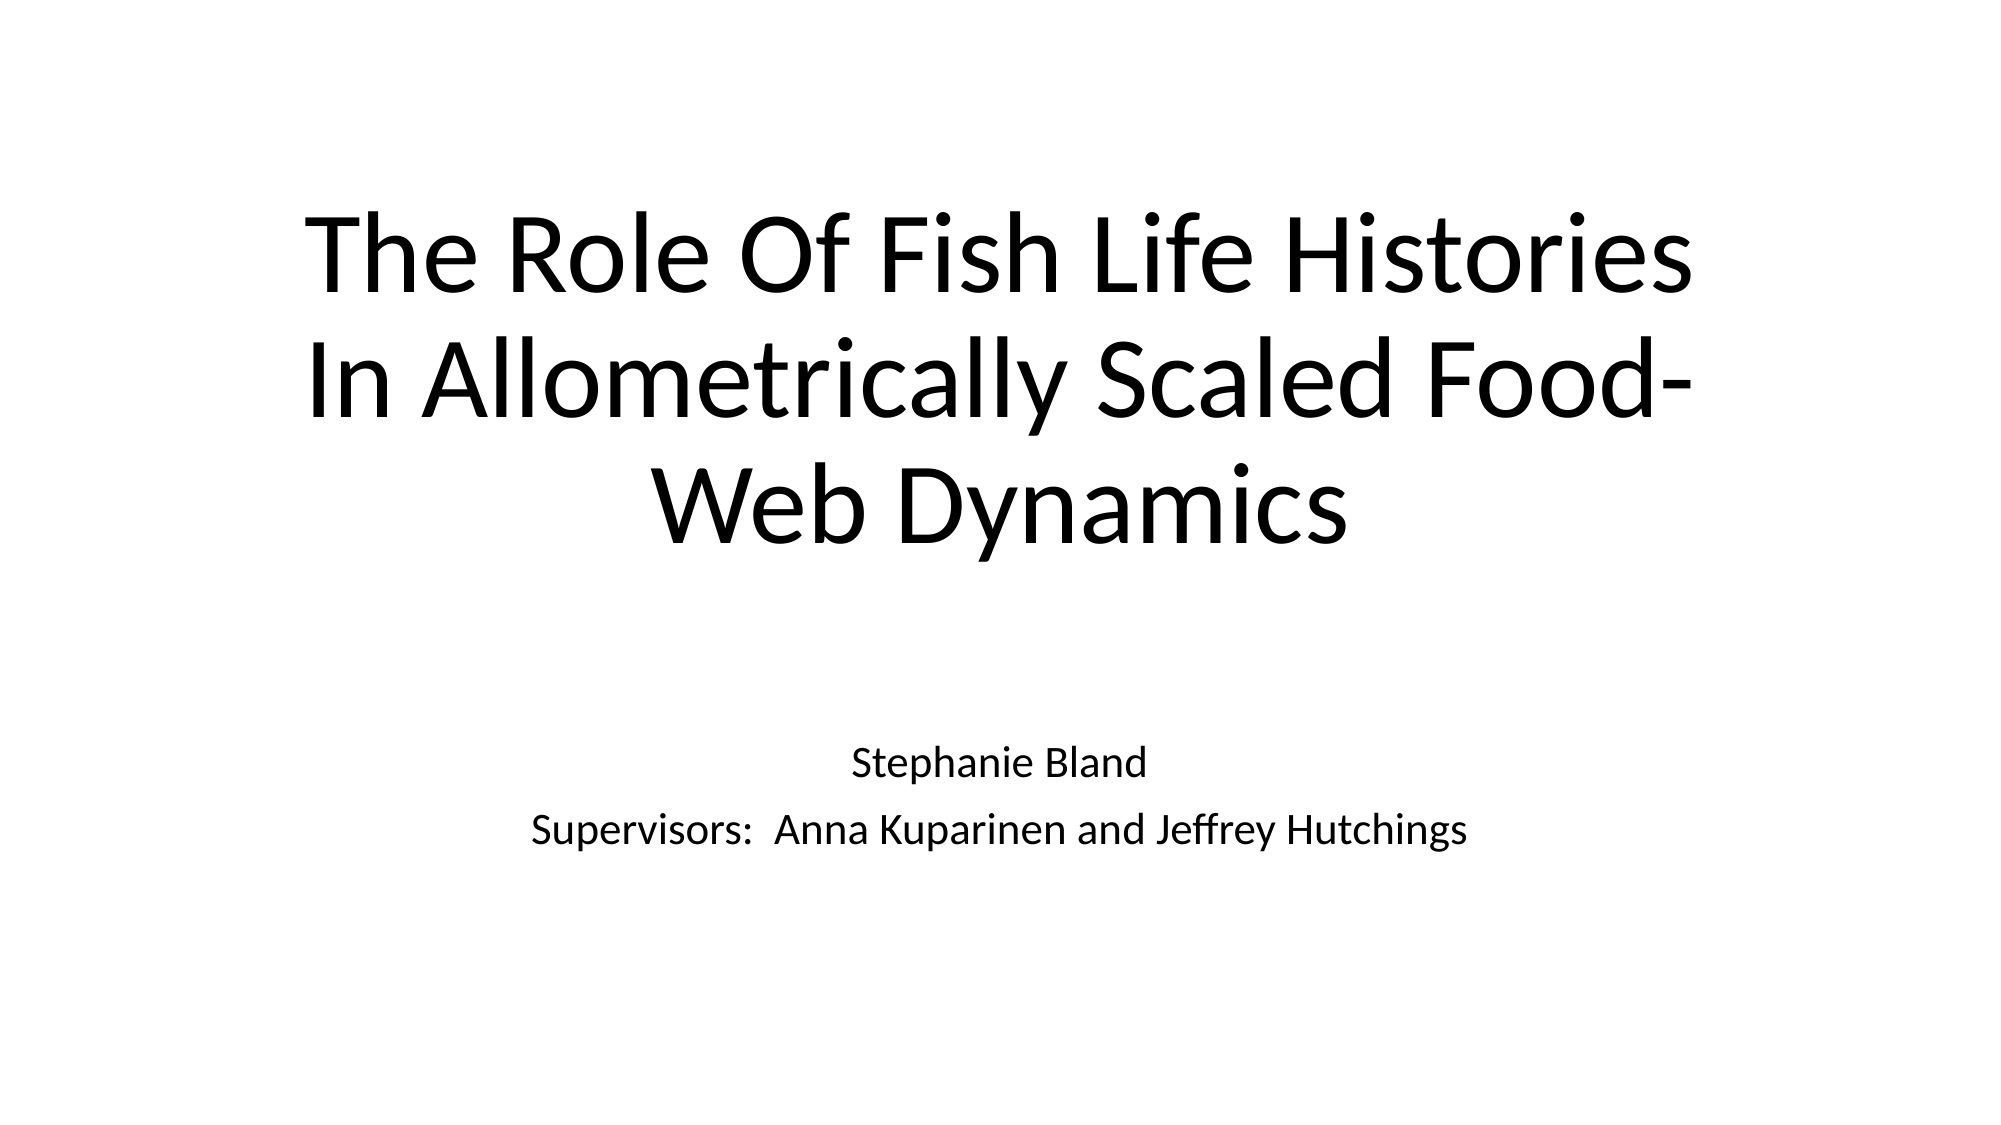

# The Role Of Fish Life Histories In Allometrically Scaled Food-Web Dynamics

Stephanie Bland
Supervisors:  Anna Kuparinen and Jeffrey Hutchings